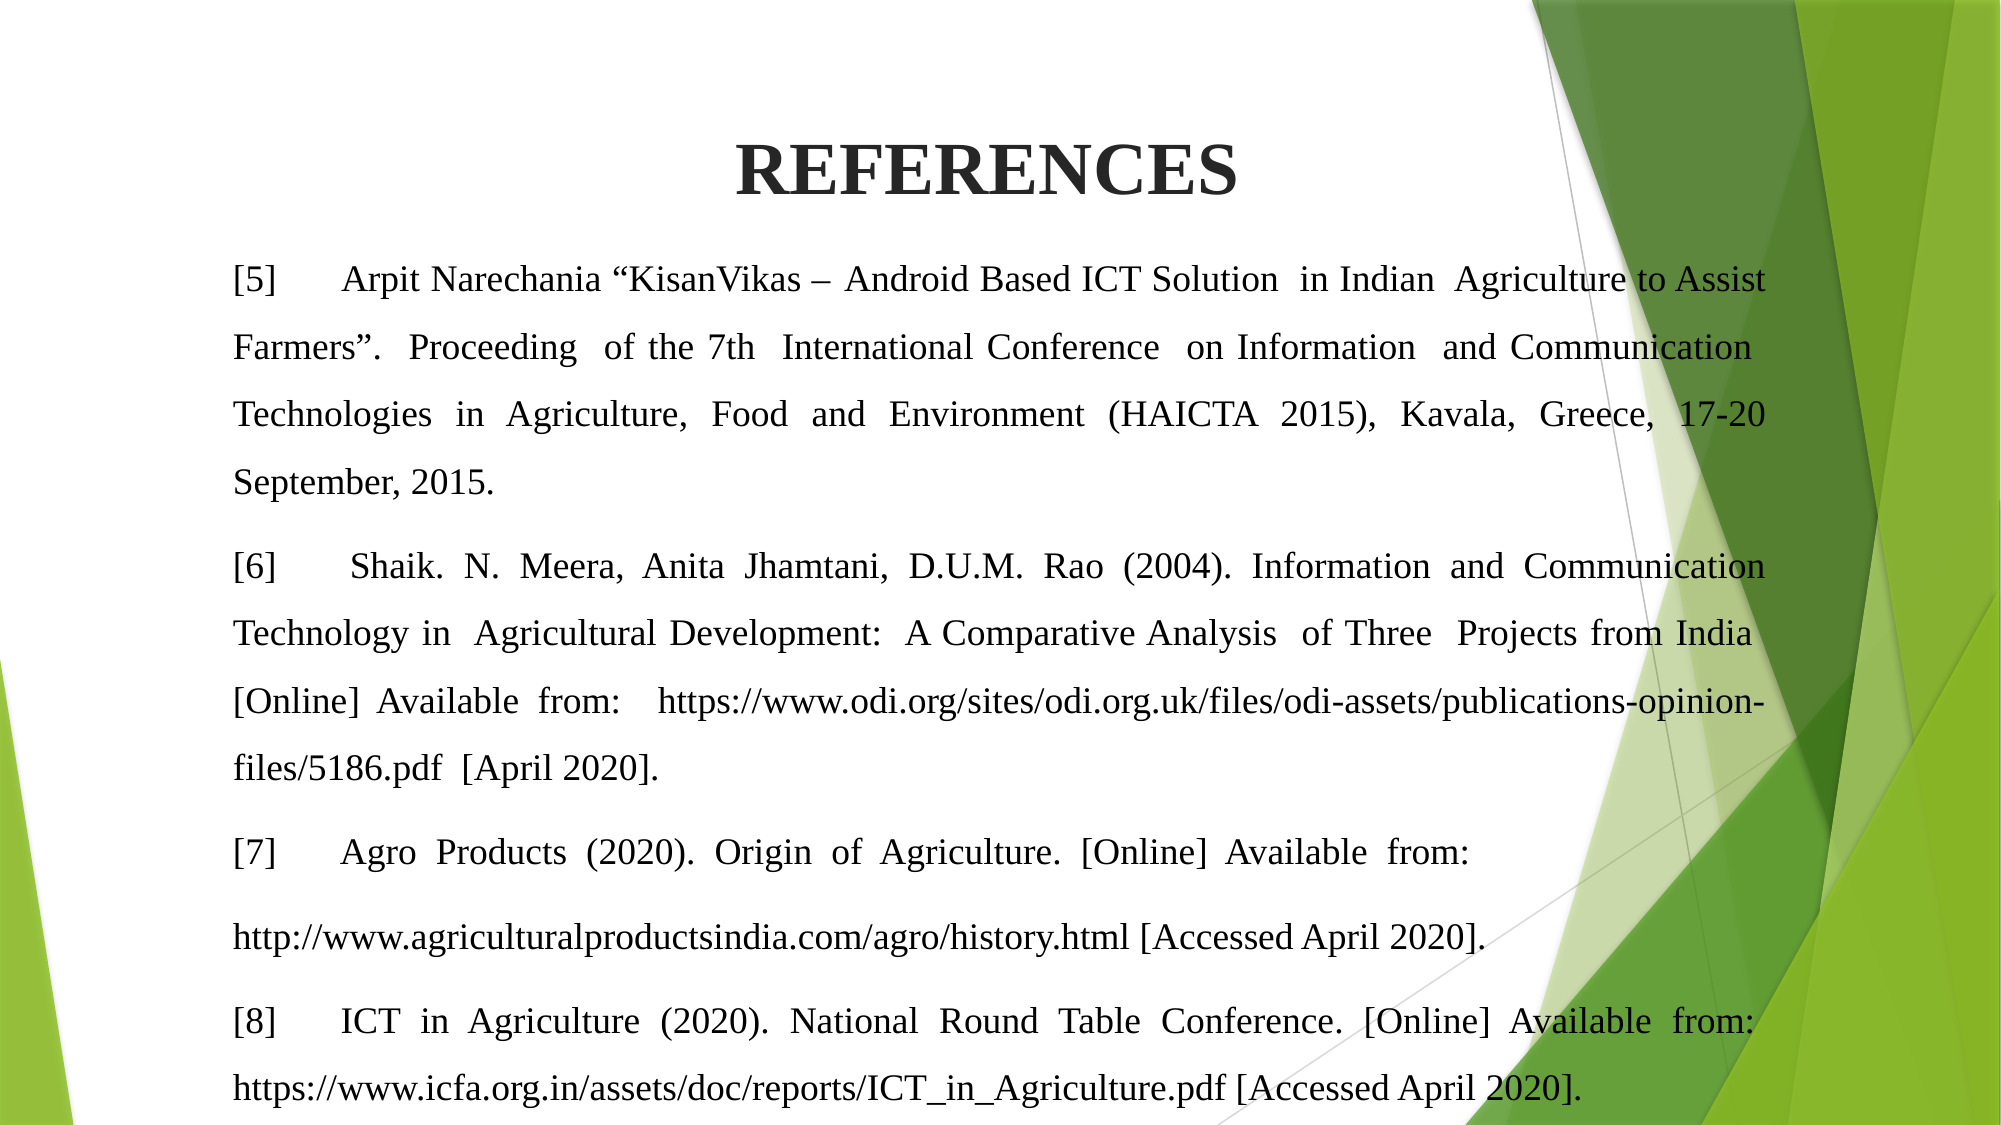

REFERENCES
[5] Arpit Narechania “KisanVikas – Android Based ICT Solution  in Indian  Agriculture to Assist Farmers”.  Proceeding  of the 7th  International Conference  on Information  and Communication  Technologies in Agriculture, Food and Environment (HAICTA 2015), Kavala, Greece, 17-20 September, 2015.
[6] Shaik. N. Meera, Anita Jhamtani, D.U.M. Rao (2004). Information and Communication Technology in  Agricultural Development:  A Comparative Analysis  of Three  Projects from India  [Online] Available from:  https://www.odi.org/sites/odi.org.uk/files/odi-assets/publications-opinion-files/5186.pdf  [April 2020].
[7] Agro  Products  (2020).  Origin  of  Agriculture.  [Online]  Available  from:
http://www.agriculturalproductsindia.com/agro/history.html [Accessed April 2020].
[8] ICT  in  Agriculture  (2020).  National  Round  Table  Conference.  [Online]  Available  from:  https://www.icfa.org.in/assets/doc/reports/ICT_in_Agriculture.pdf [Accessed April 2020].